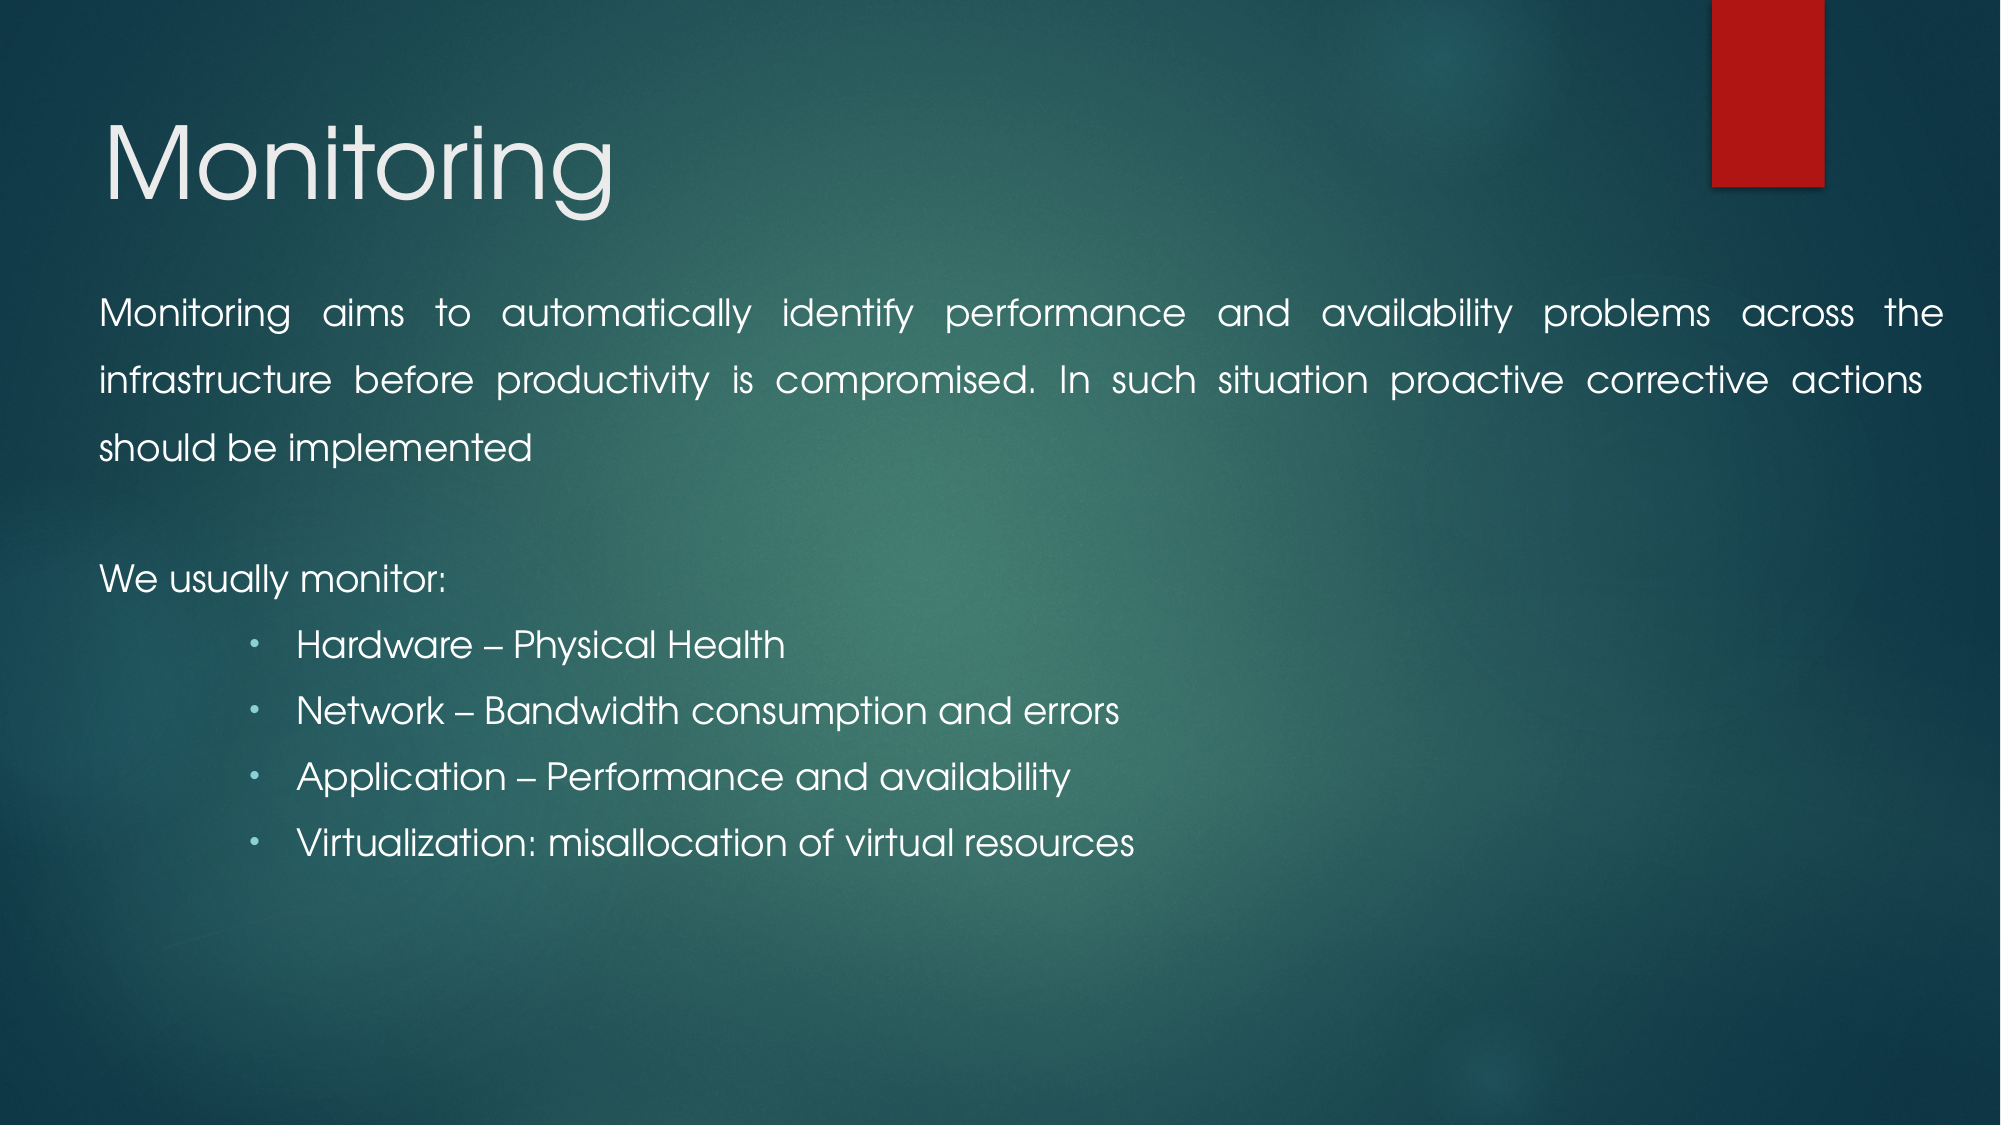

# Monitoring
Monitoring aims to automatically identify performance and availability problems across the infrastructure before productivity is compromised. In such situation proactive corrective actions  should be implemented

We usually monitor:
Hardware – Physical Health
Network – Bandwidth consumption and errors
Application – Performance and availability
Virtualization: misallocation of virtual resources